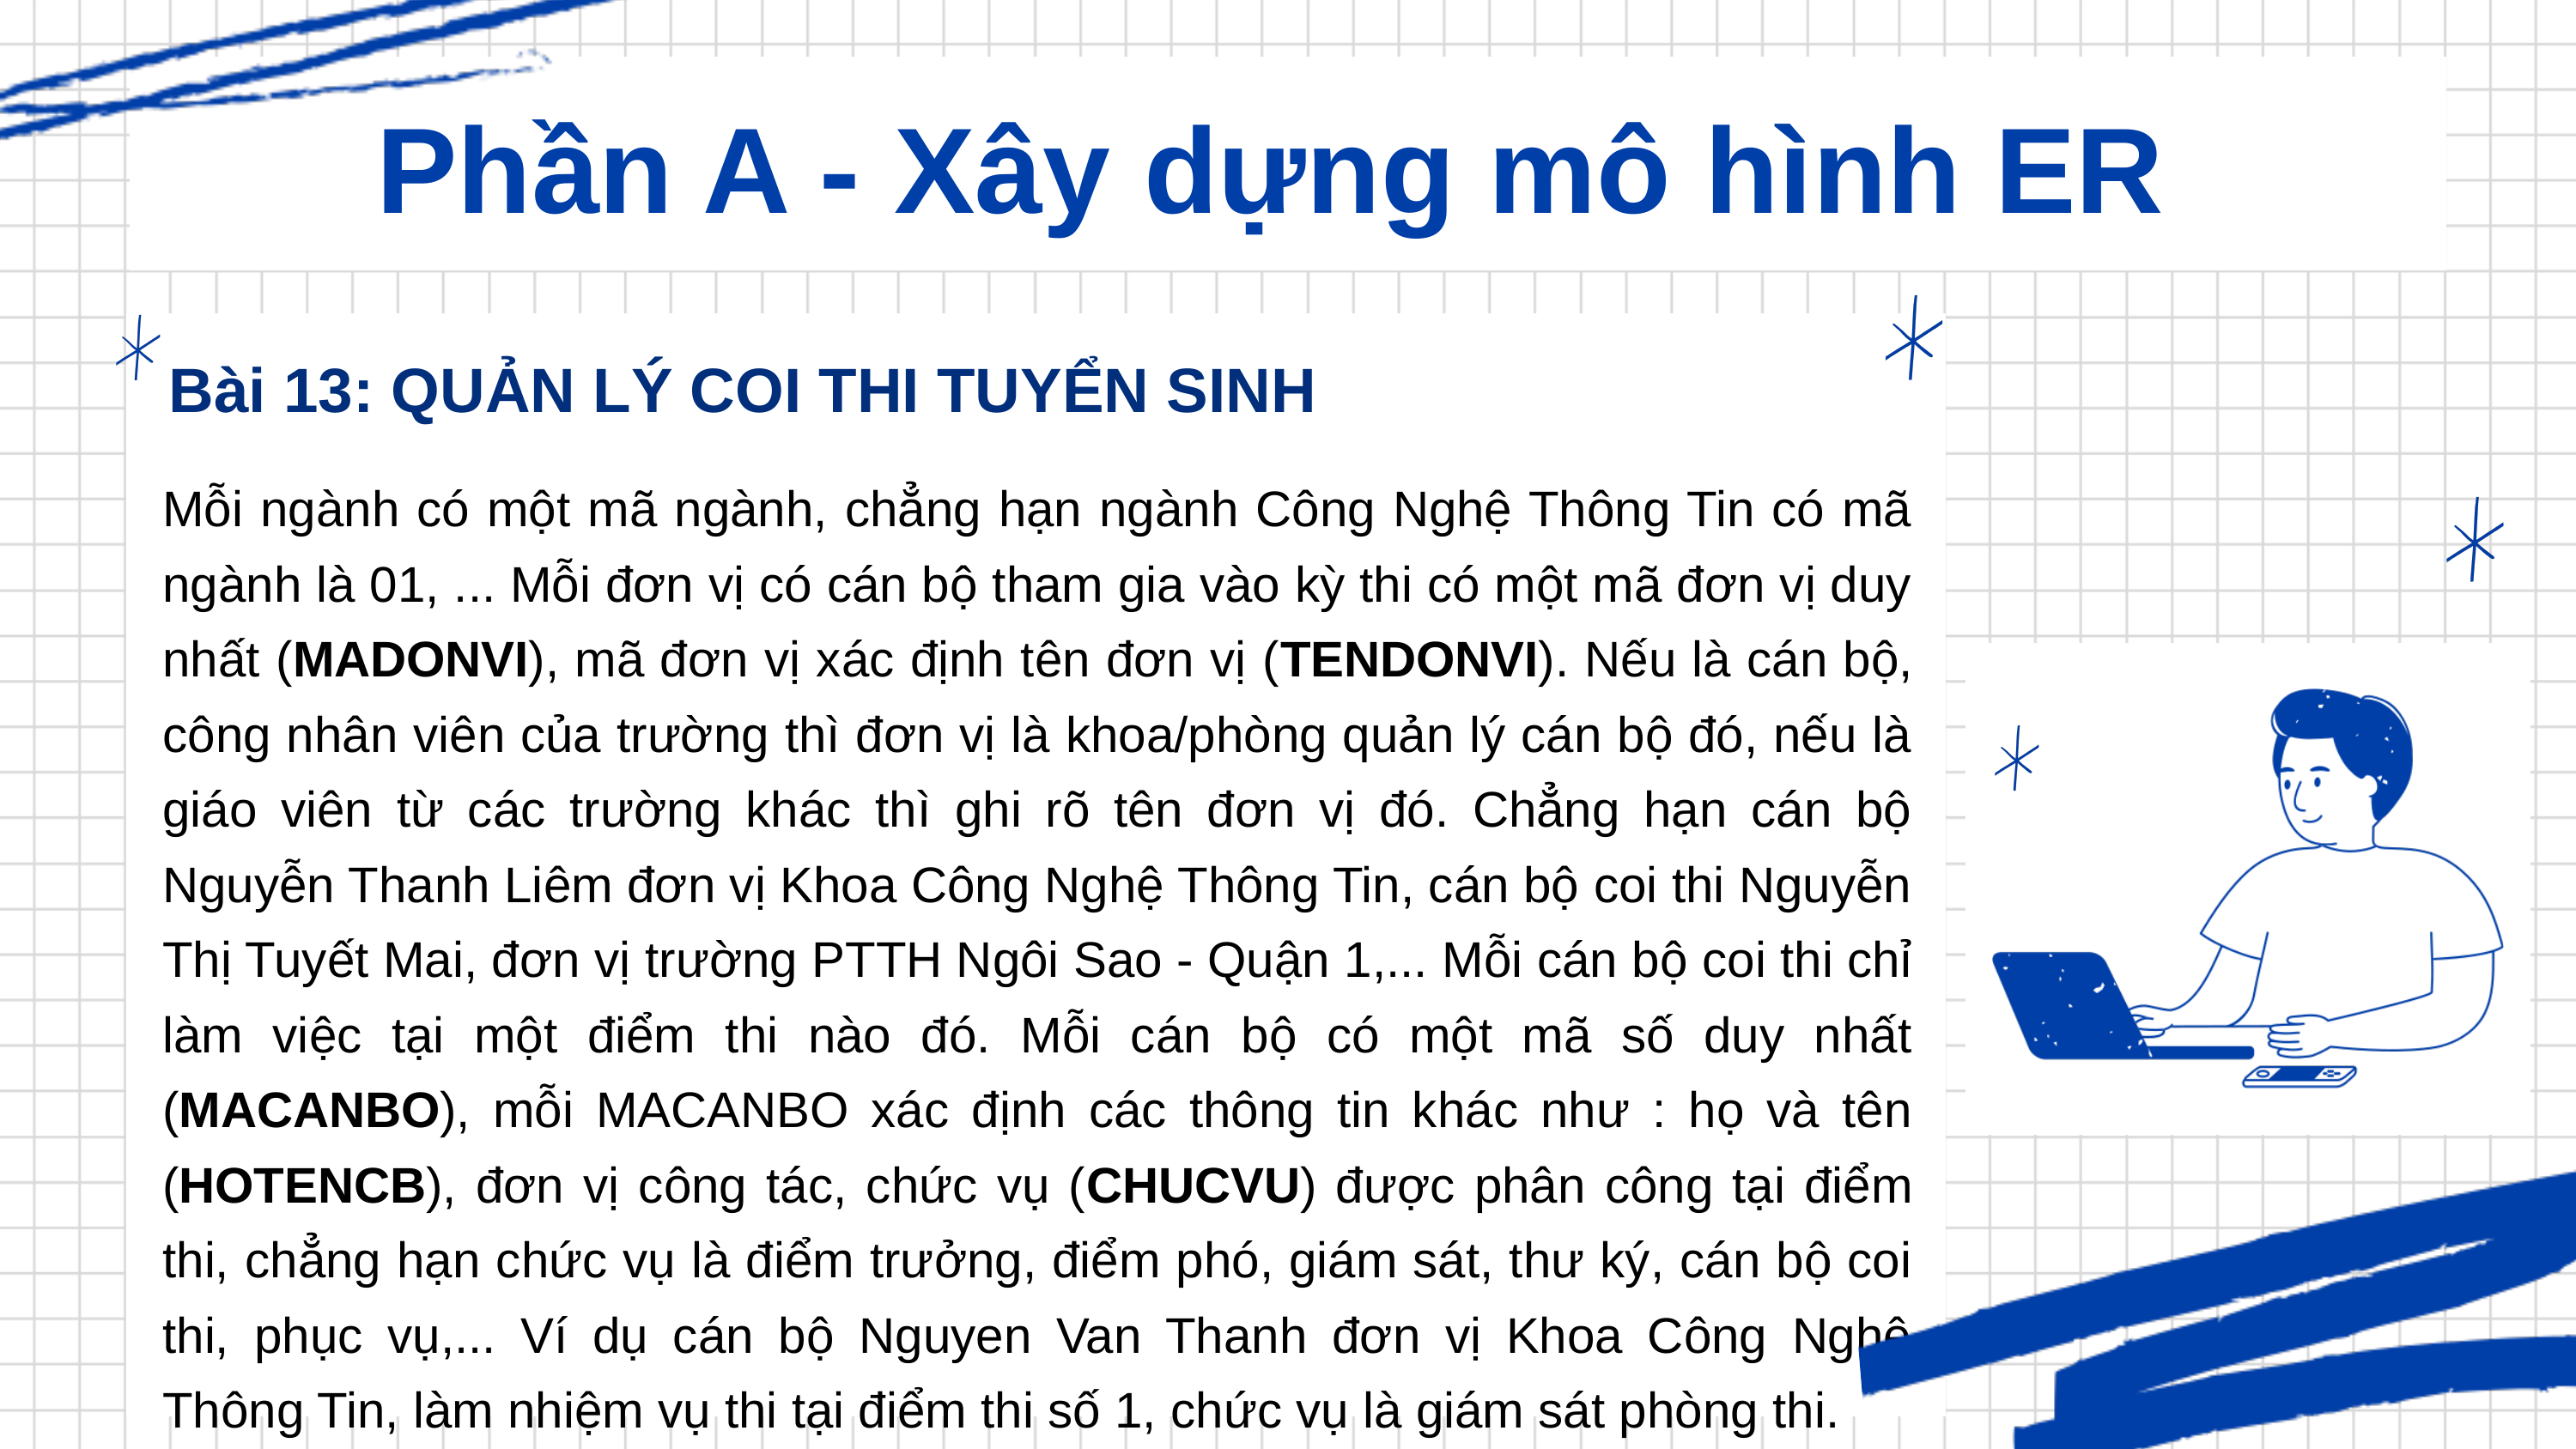

Phần A - Xây dựng mô hình ER

Bài 13: QUẢN LÝ COI THI TUYỂN SINH

Mỗi ngành có một mã ngành, chẳng hạn ngành Công Nghệ Thông Tin có mã ngành là 01, ... Mỗi đơn vị có cán bộ tham gia vào kỳ thi có một mã đơn vị duy nhất (MADONVI), mã đơn vị xác định tên đơn vị (TENDONVI). Nếu là cán bộ, công nhân viên của trường thì đơn vị là khoa/phòng quản lý cán bộ đó, nếu là giáo viên từ các trường khác thì ghi rõ tên đơn vị đó. Chẳng hạn cán bộ Nguyễn Thanh Liêm đơn vị Khoa Công Nghệ Thông Tin, cán bộ coi thi Nguyễn Thị Tuyết Mai, đơn vị trường PTTH Ngôi Sao - Quận 1,... Mỗi cán bộ coi thi chỉ làm việc tại một điểm thi nào đó. Mỗi cán bộ có một mã số duy nhất (MACANBO), mỗi MACANBO xác định các thông tin khác như : họ và tên (HOTENCB), đơn vị công tác, chức vụ (CHUCVU) được phân công tại điểm thi, chẳng hạn chức vụ là điểm trưởng, điểm phó, giám sát, thư ký, cán bộ coi thi, phục vụ,... Ví dụ cán bộ Nguyen Van Thanh đơn vị Khoa Công Nghệ Thông Tin, làm nhiệm vụ thi tại điểm thi số 1, chức vụ là giám sát phòng thi.